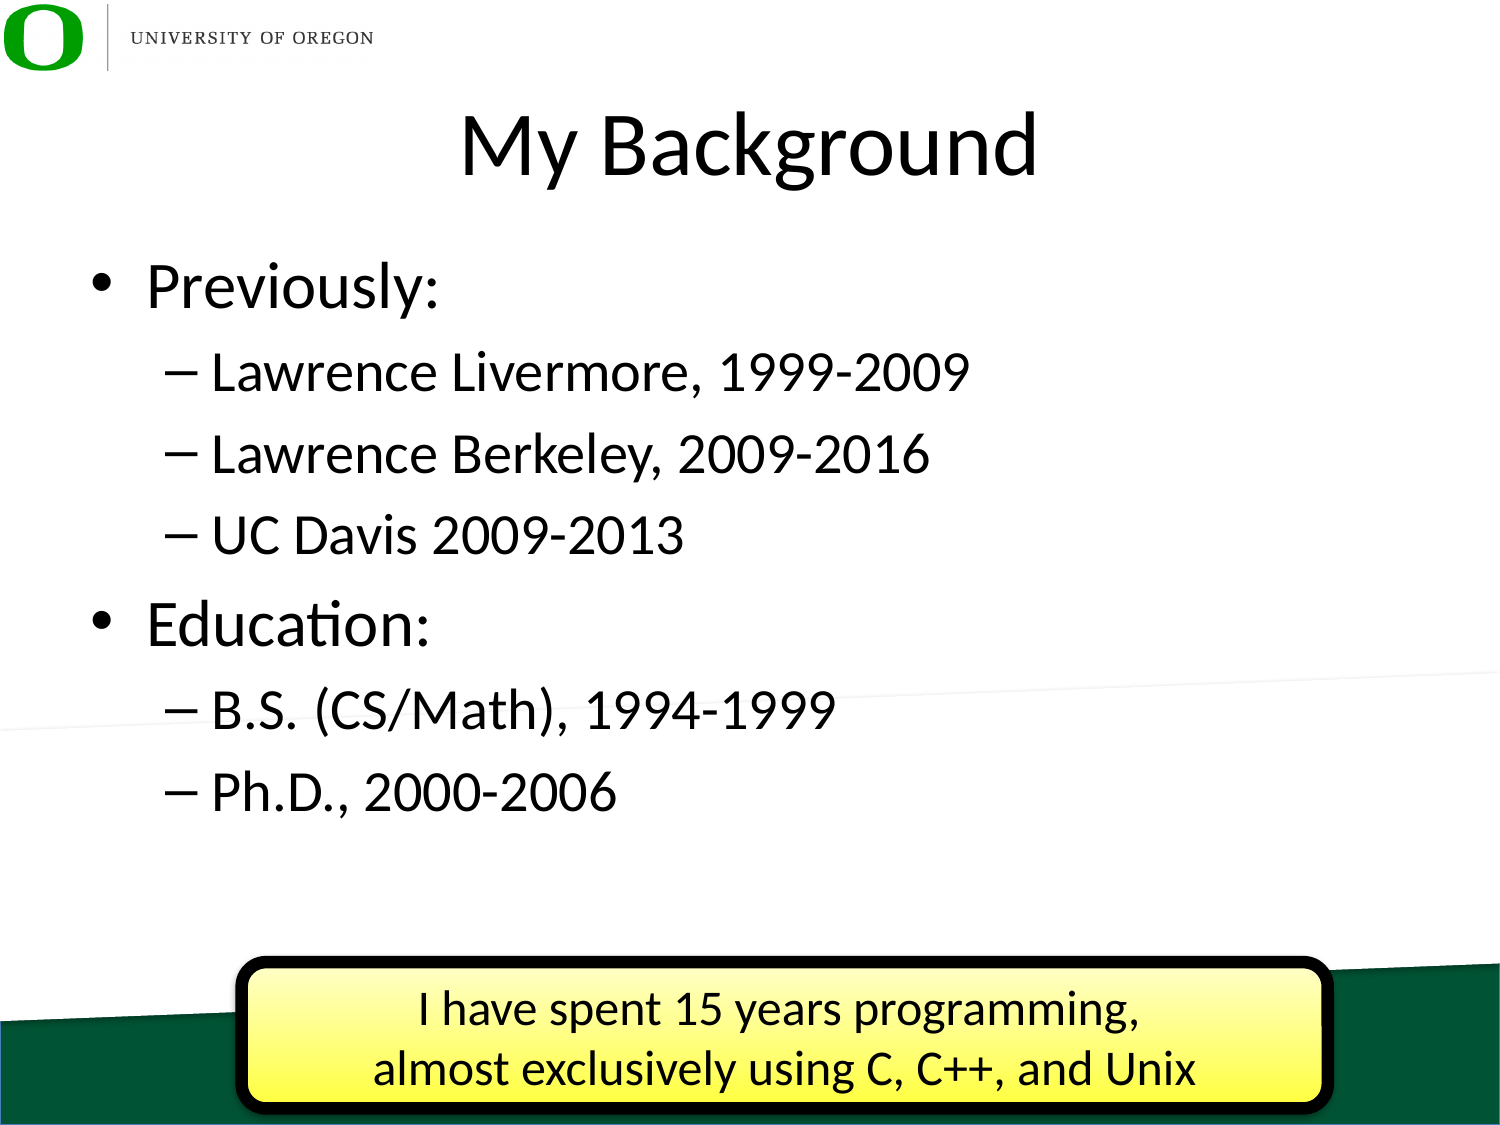

# My Background
Previously:
Lawrence Livermore, 1999-2009
Lawrence Berkeley, 2009-2016
UC Davis 2009-2013
Education:
B.S. (CS/Math), 1994-1999
Ph.D., 2000-2006
I have spent 15 years programming,
almost exclusively using C, C++, and Unix